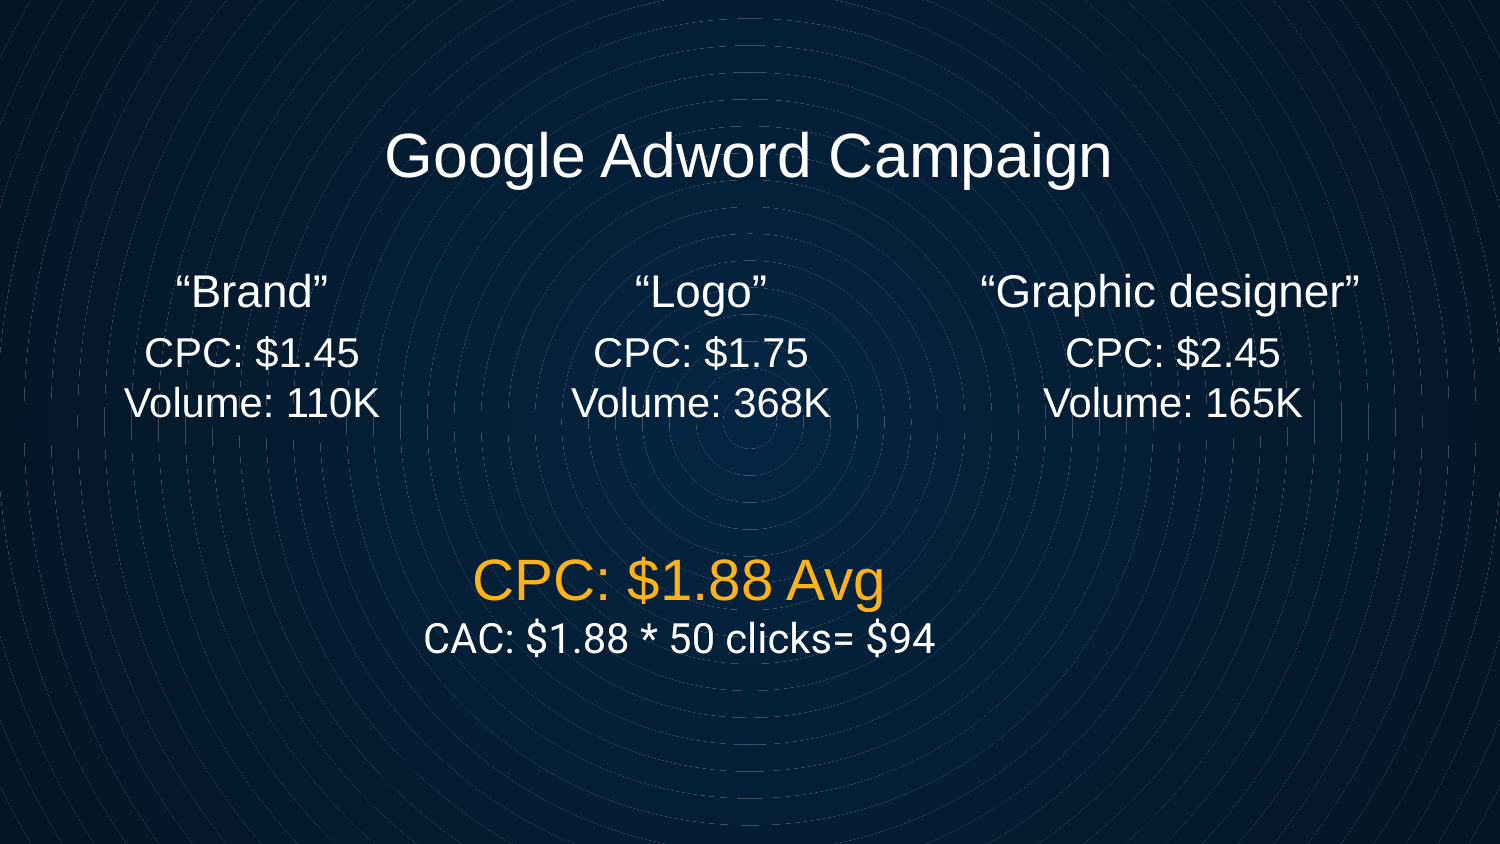

Google Adword Campaign
# “Brand”
“Logo”
“Graphic designer”
CPC: $1.45
Volume: 110K
CPC: $1.75
Volume: 368K
CPC: $2.45
Volume: 165K
CPC: $1.88 Avg
CAC: $1.88 * 50 clicks= $94